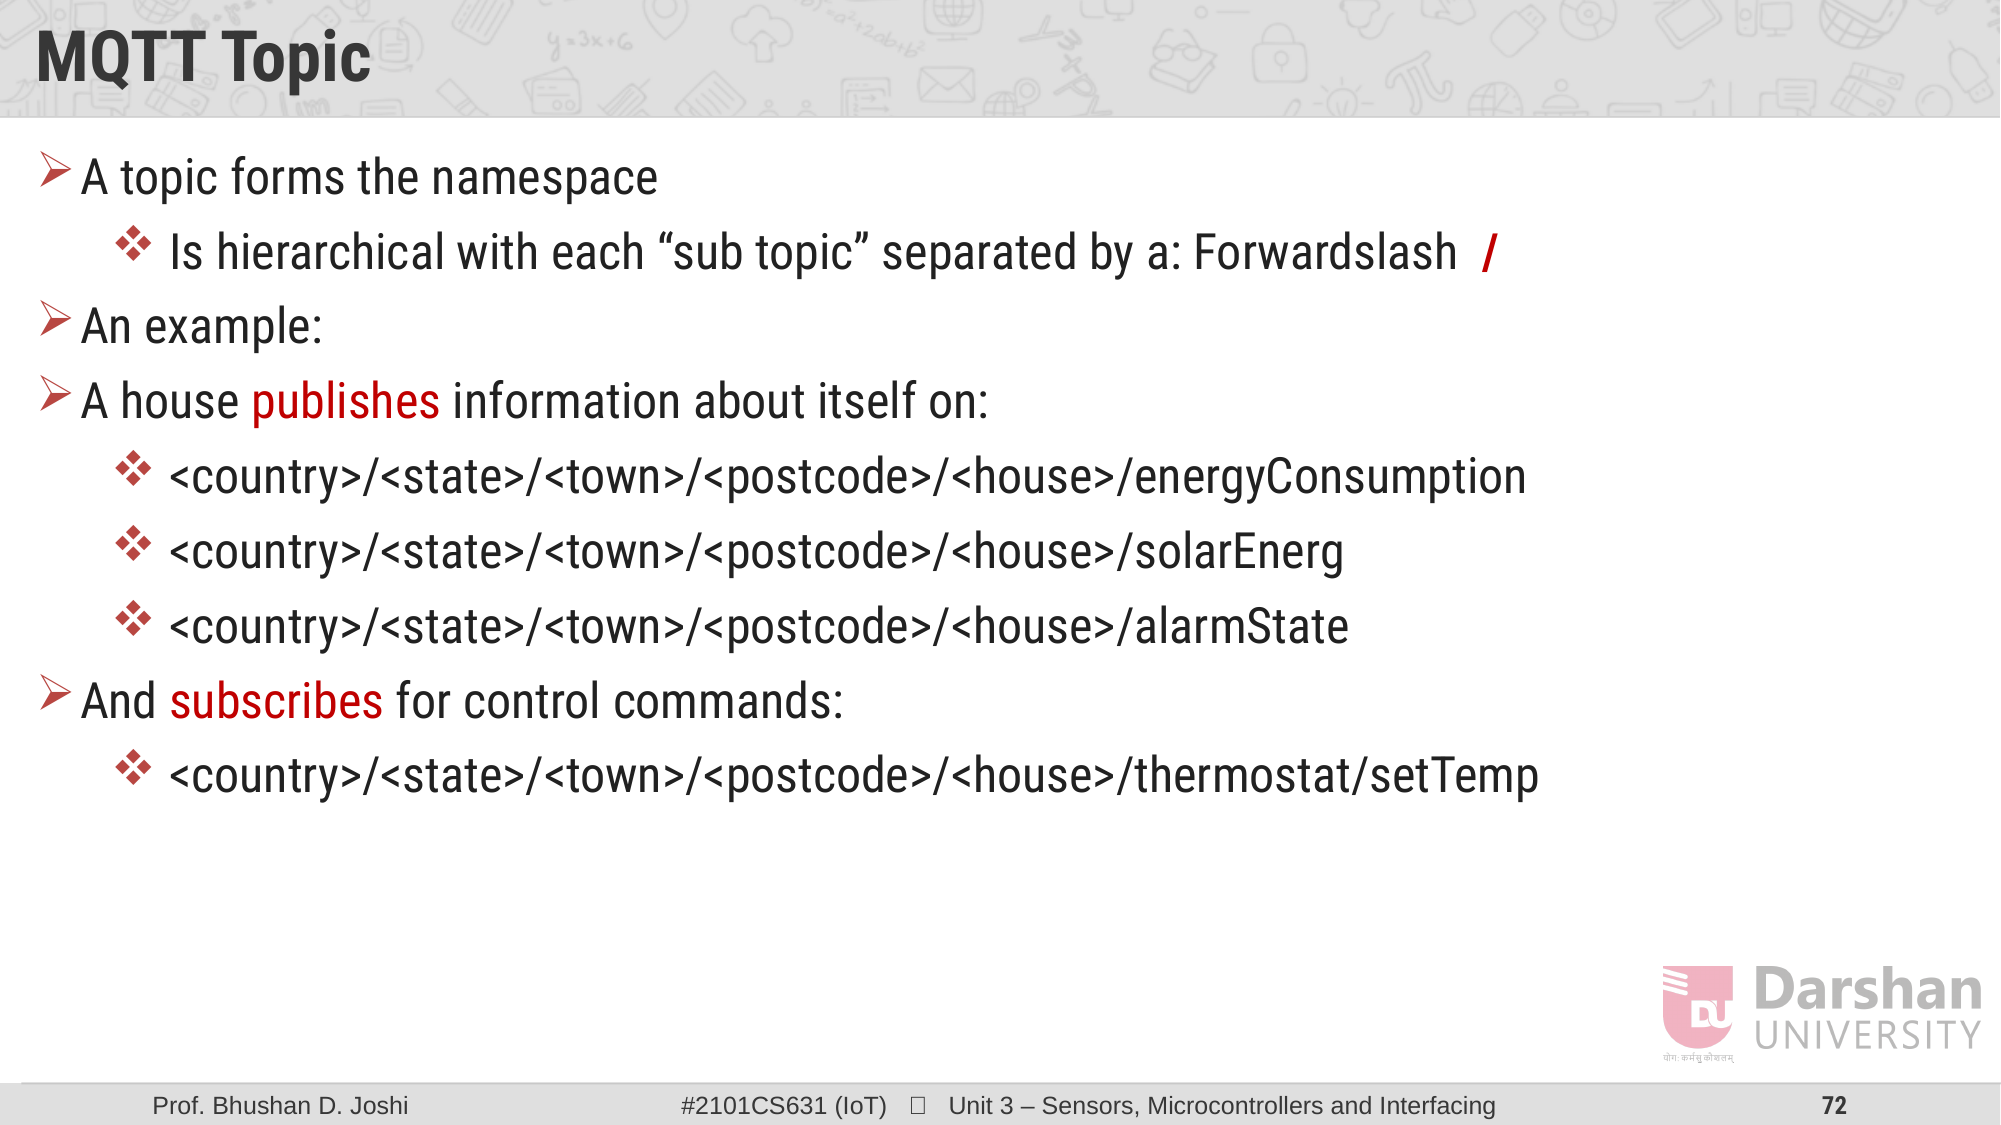

# MQTT Topic
A topic forms the namespace
Is hierarchical with each “sub topic” separated by a: Forwardslash  /
An example:
A house publishes information about itself on:
<country>/<state>/<town>/<postcode>/<house>/energyConsumption
<country>/<state>/<town>/<postcode>/<house>/solarEnerg
<country>/<state>/<town>/<postcode>/<house>/alarmState
And subscribes for control commands:
<country>/<state>/<town>/<postcode>/<house>/thermostat/setTemp